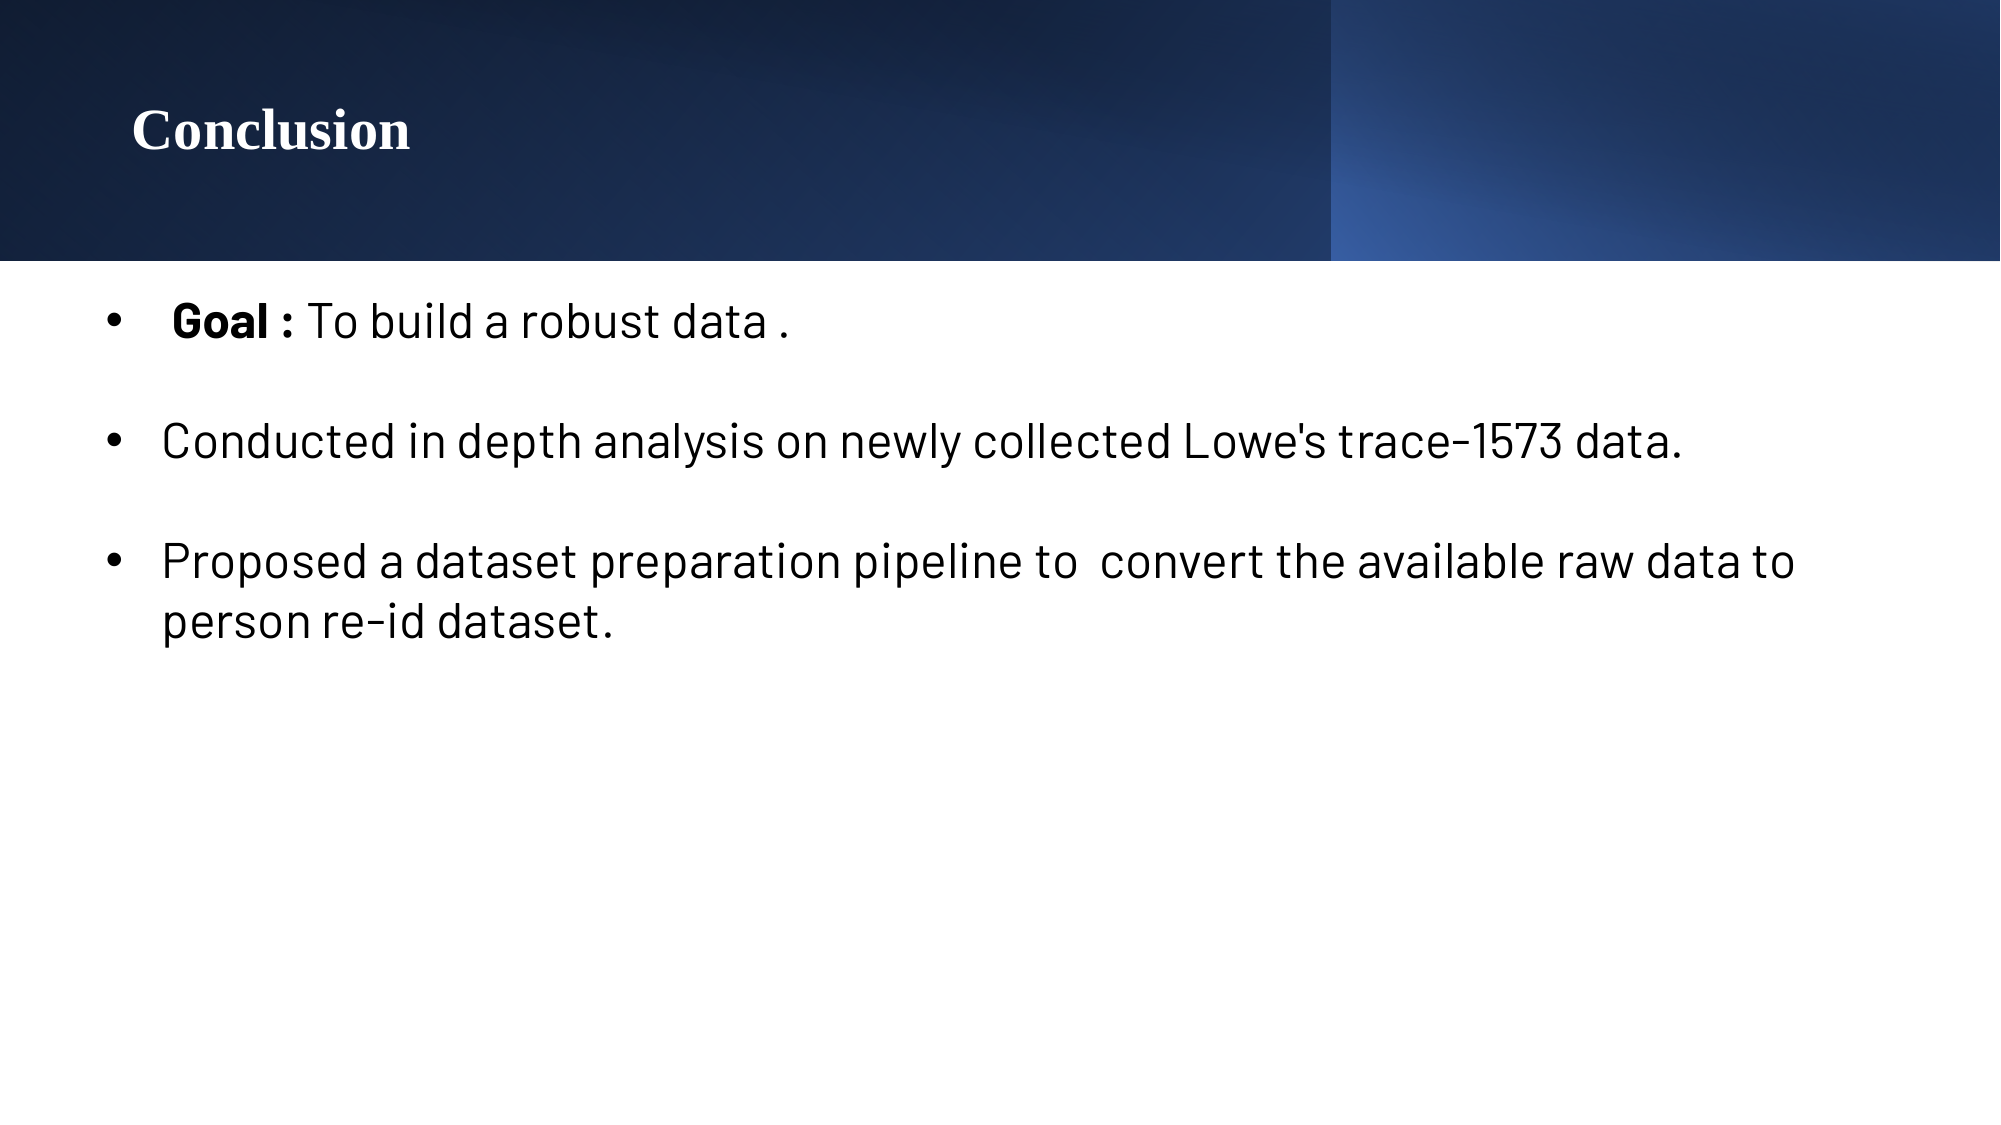

# Conclusion
 Goal : To build a robust data .

Conducted in depth analysis on newly collected Lowe's trace-1573 data.

Proposed a dataset preparation pipeline to  convert the available raw data to person re-id dataset.